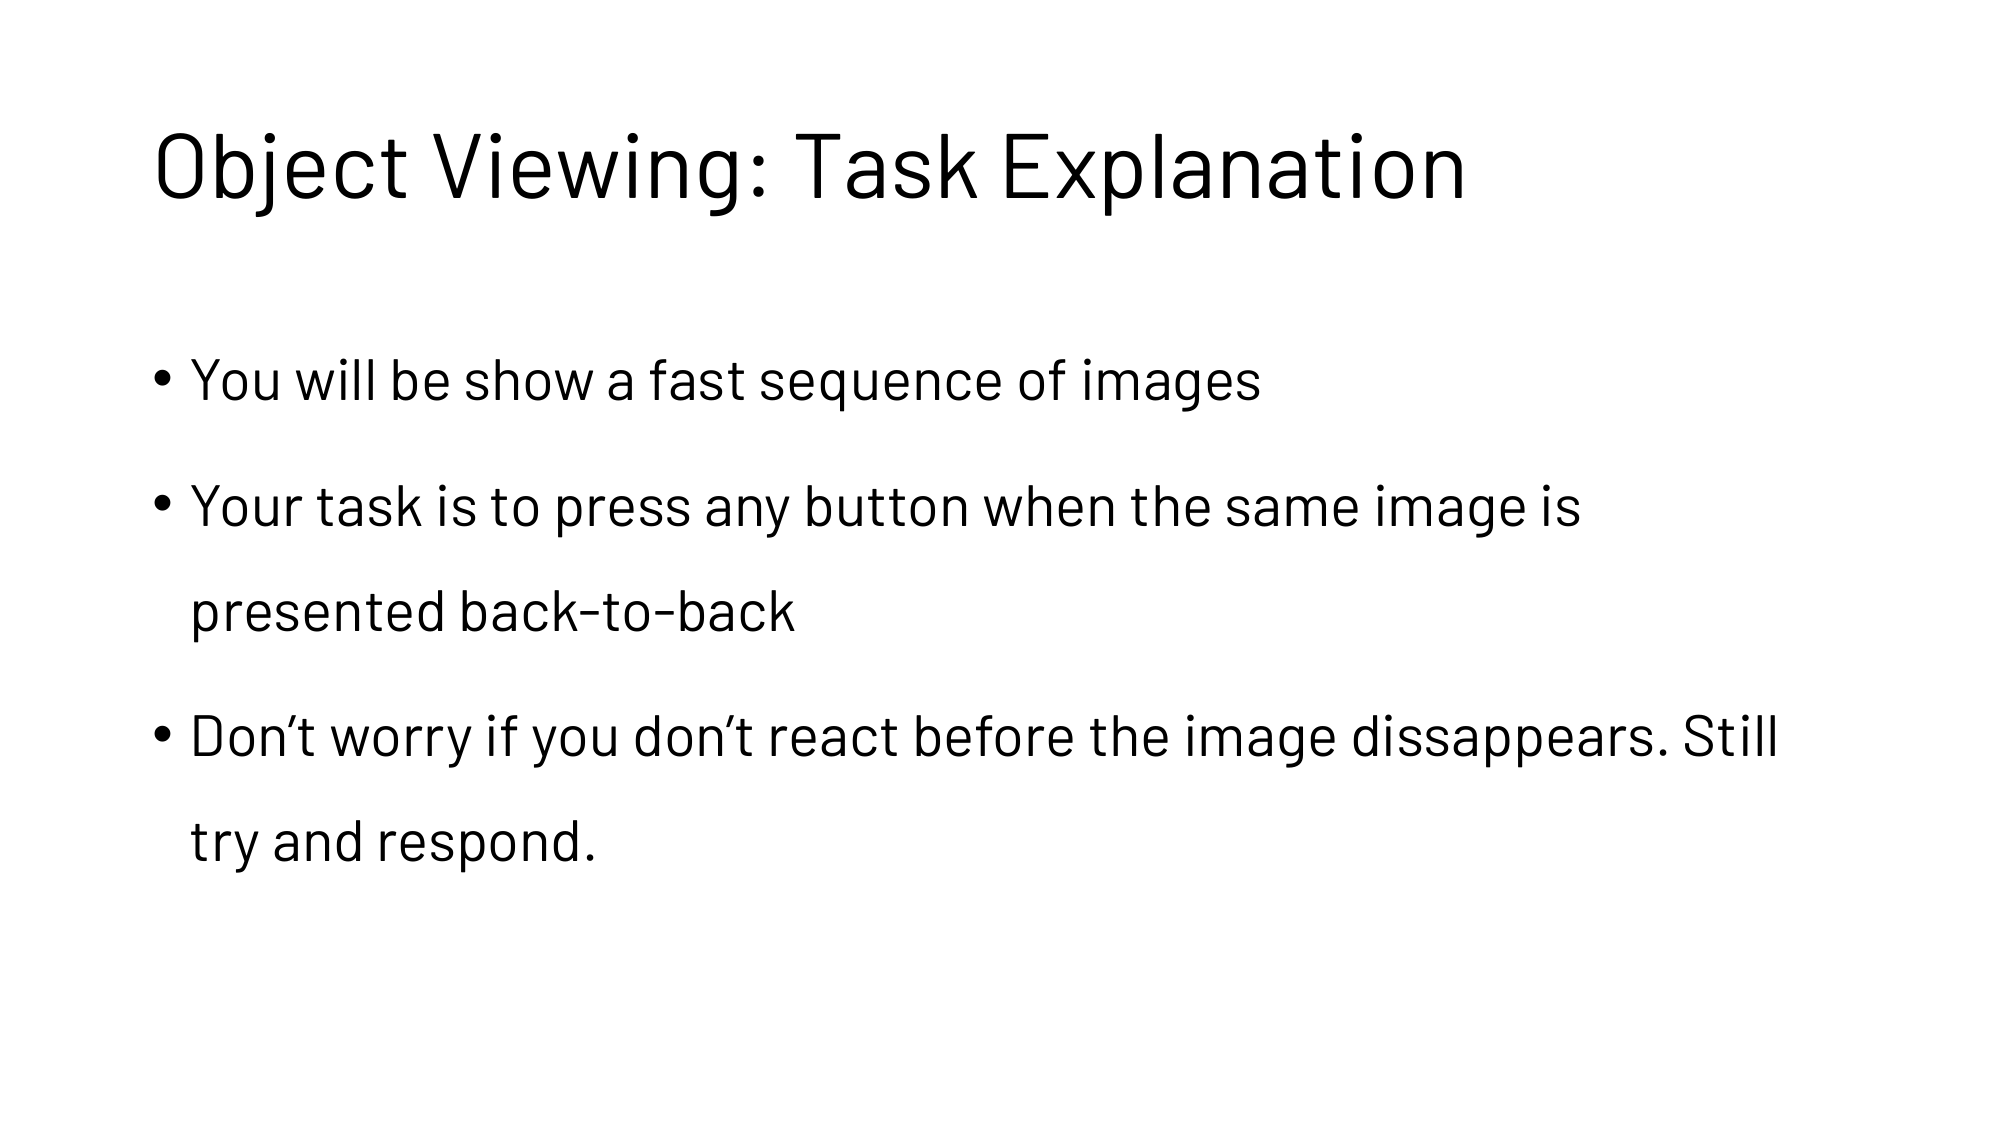

# Object Viewing: Task Explanation
You will be show a fast sequence of images
Your task is to press any button when the same image is presented back-to-back
Don’t worry if you don’t react before the image dissappears. Still try and respond.